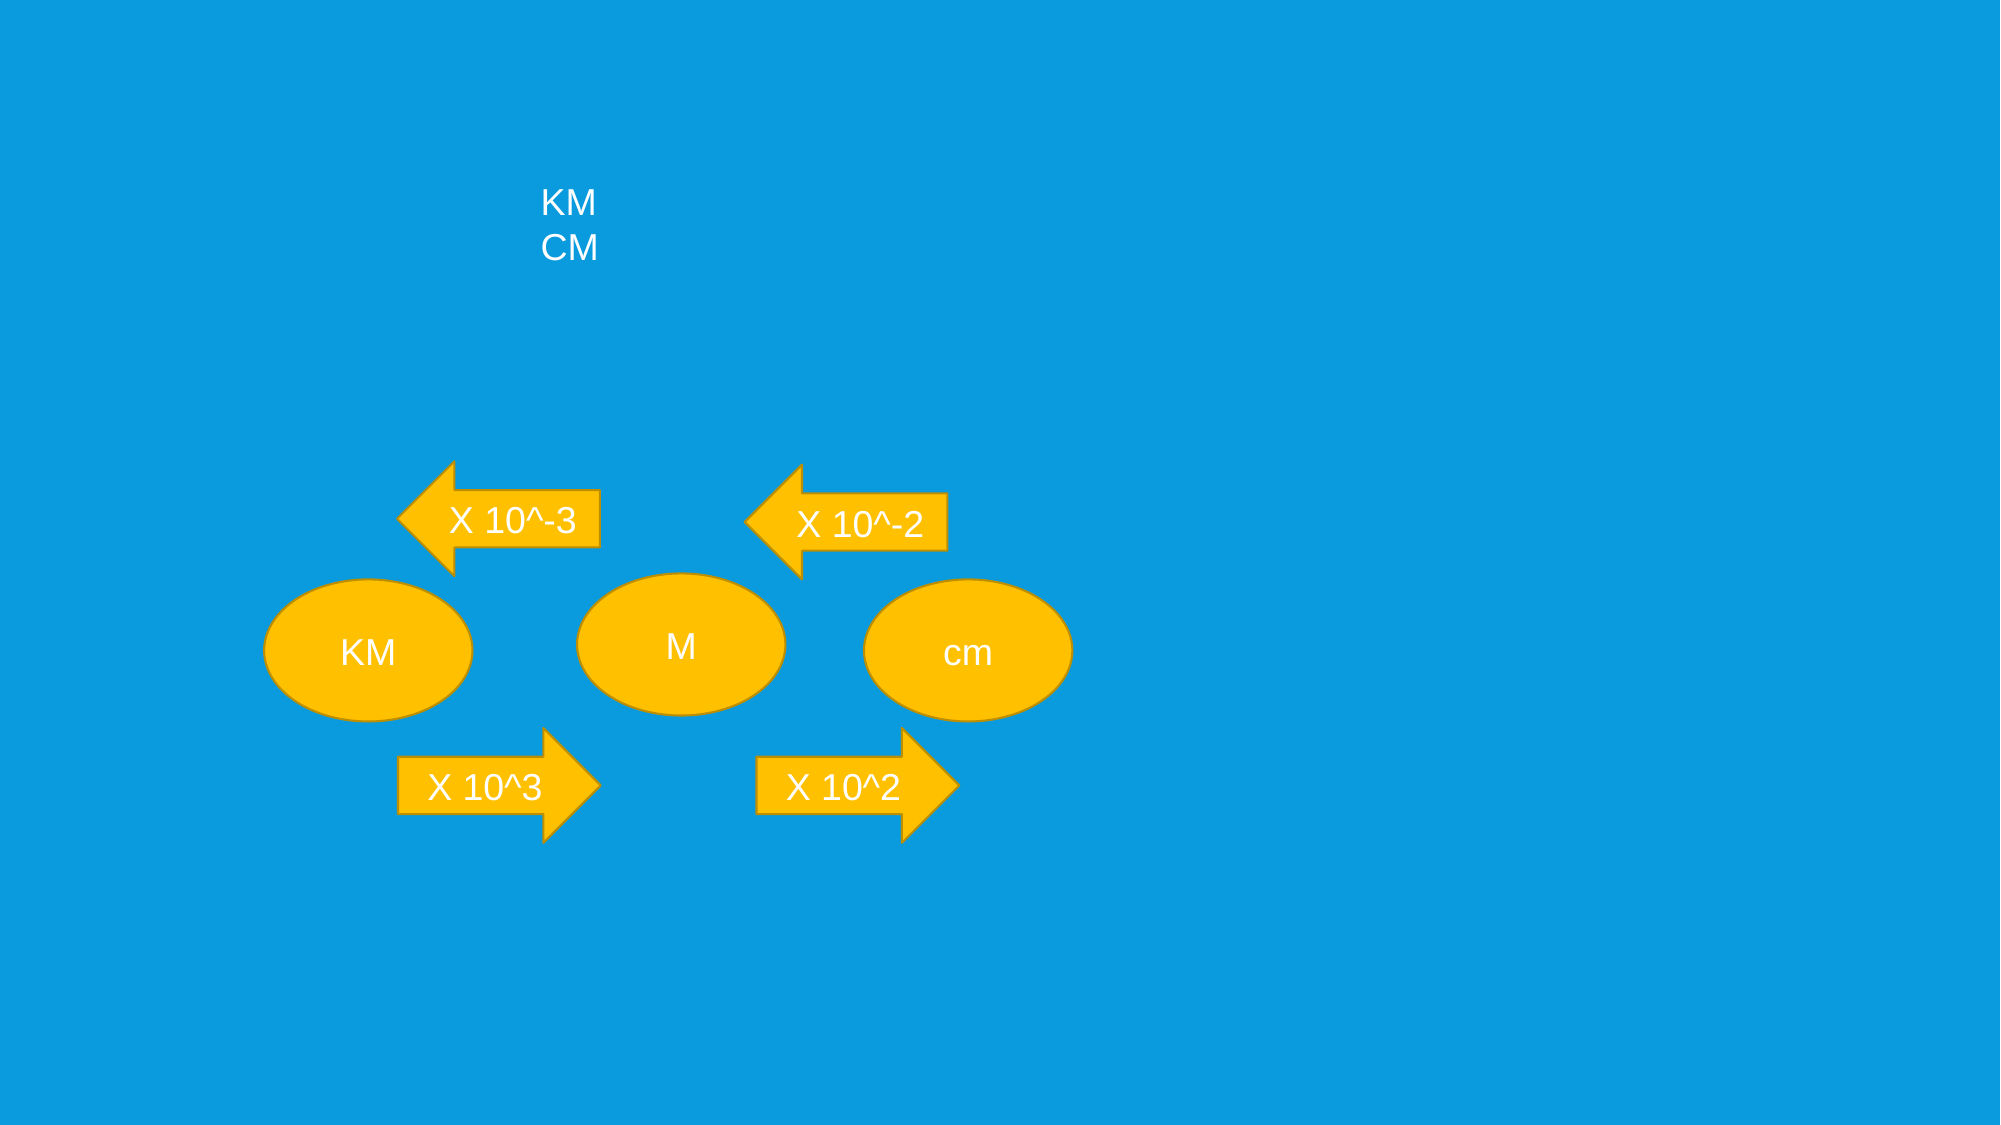

KM
CM
X 10^-3
X 10^-2
M
KM
cm
X 10^3
X 10^2